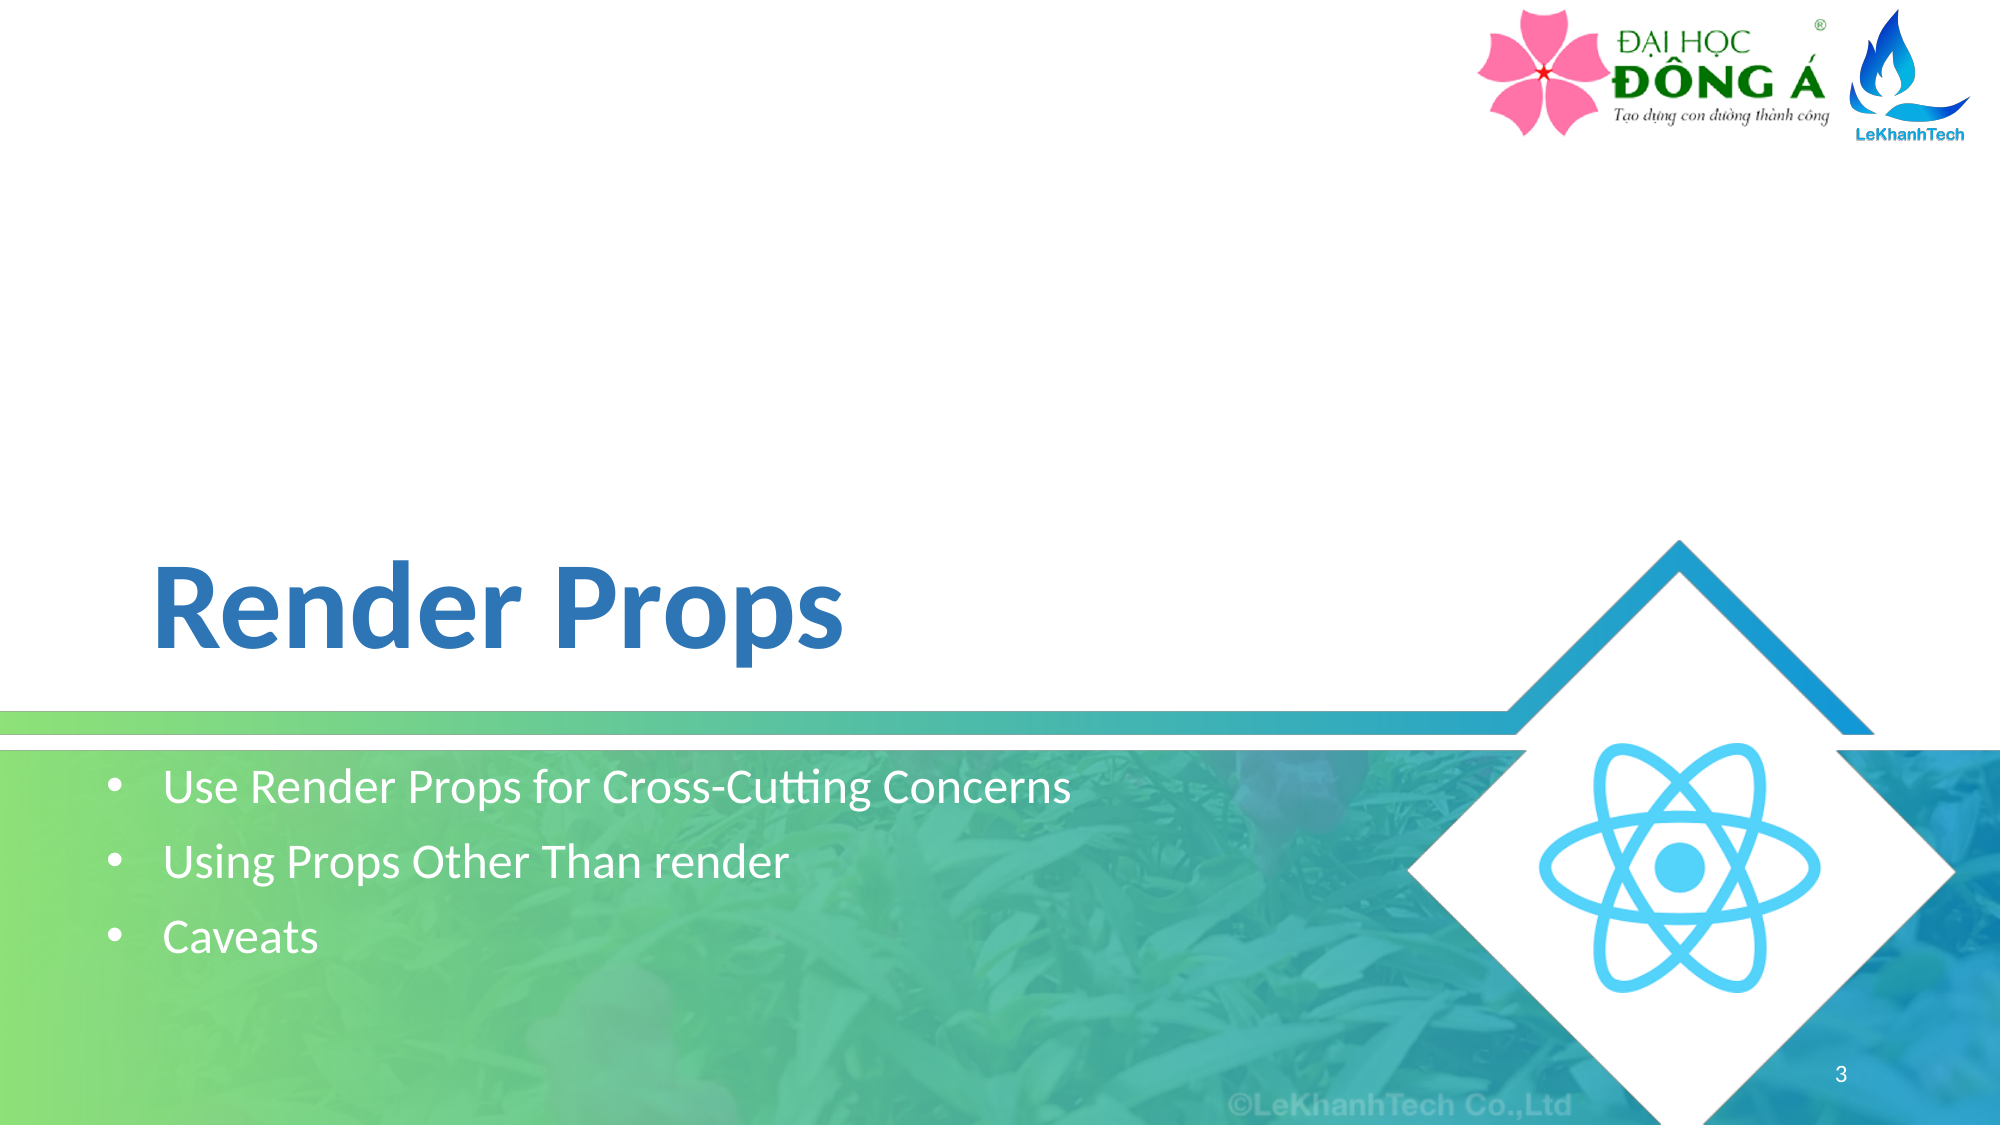

# Render Props
Use Render Props for Cross-Cutting Concerns
Using Props Other Than render
Caveats
3